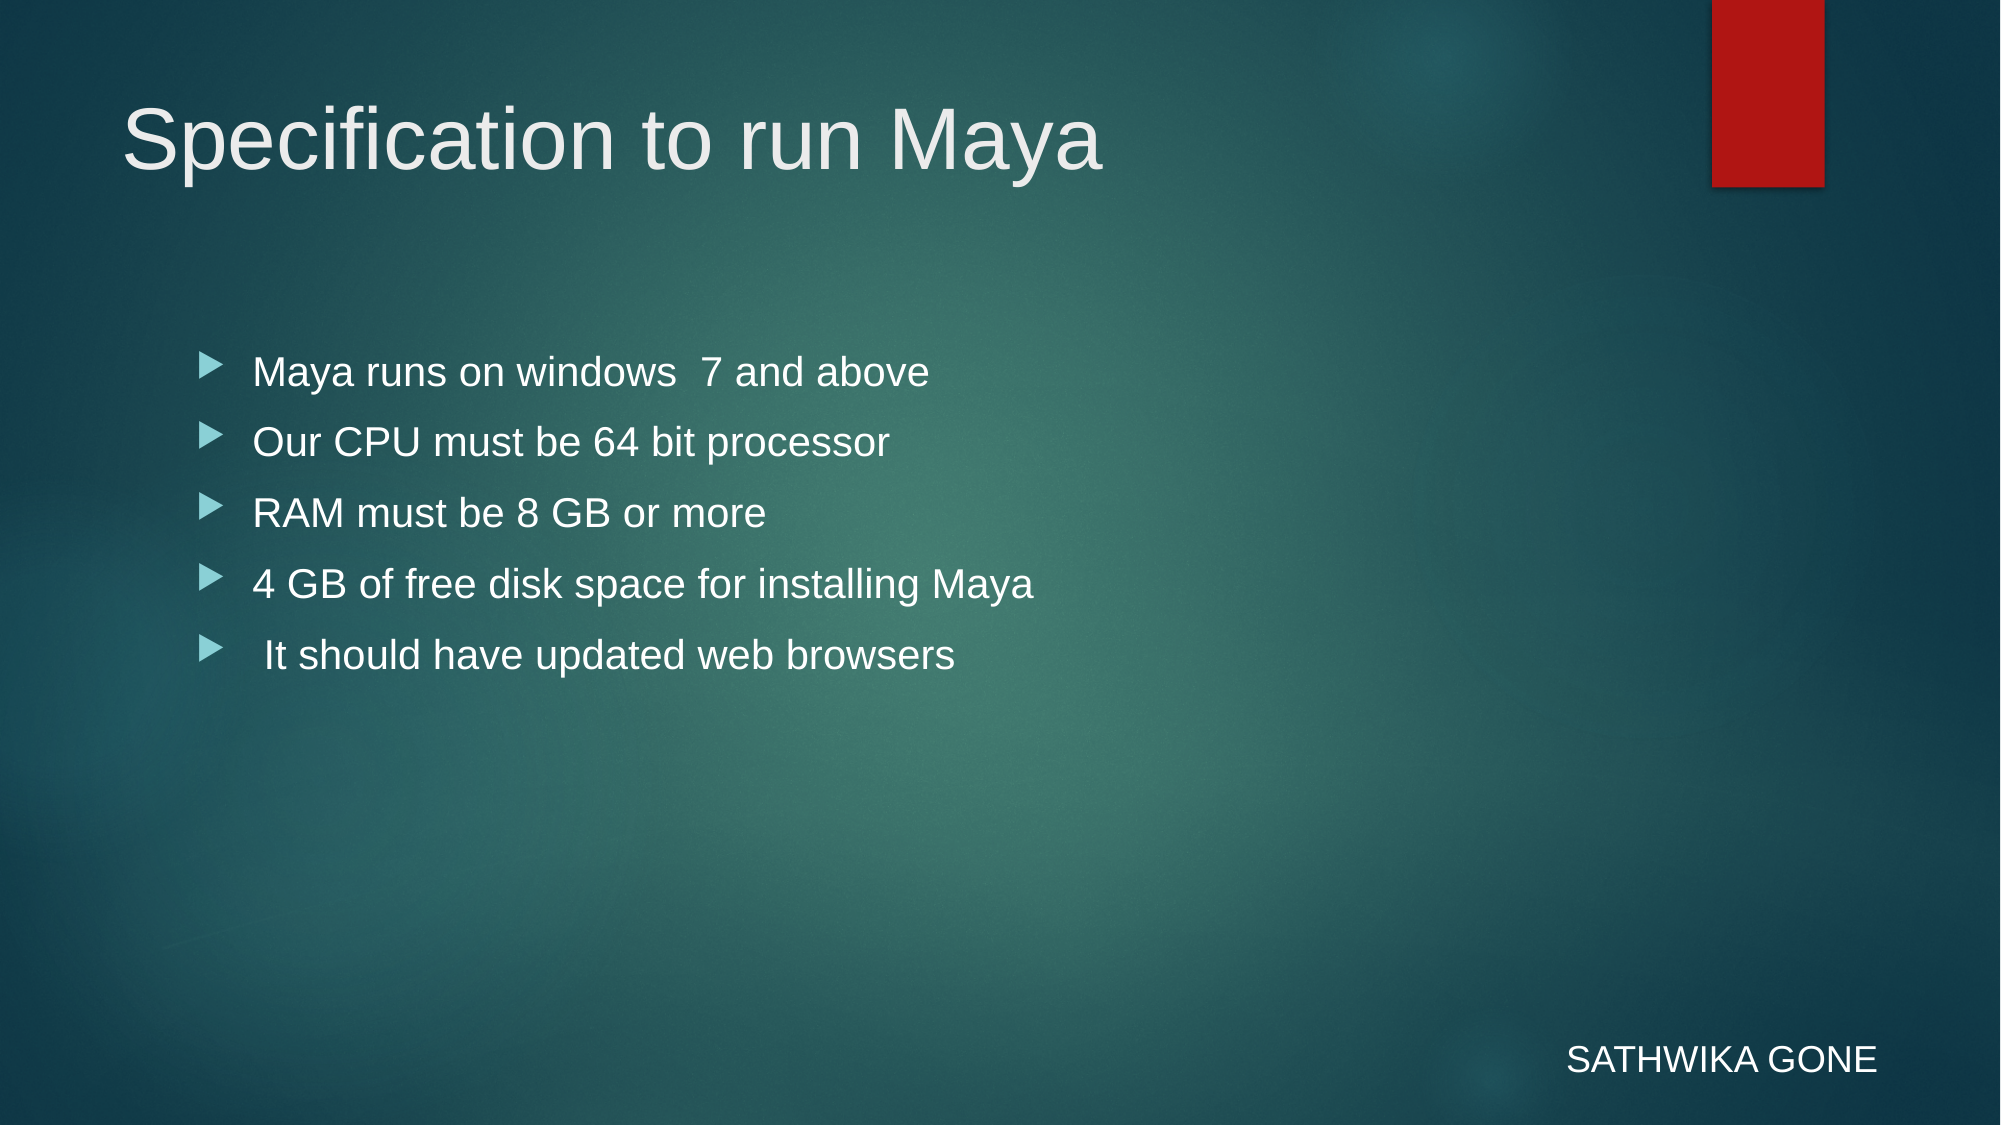

# Specification to run Maya
Maya runs on windows  7 and above
Our CPU must be 64 bit processor
RAM must be 8 GB or more
4 GB of free disk space for installing Maya
 It should have updated web browsers

SATHWIKA GONE